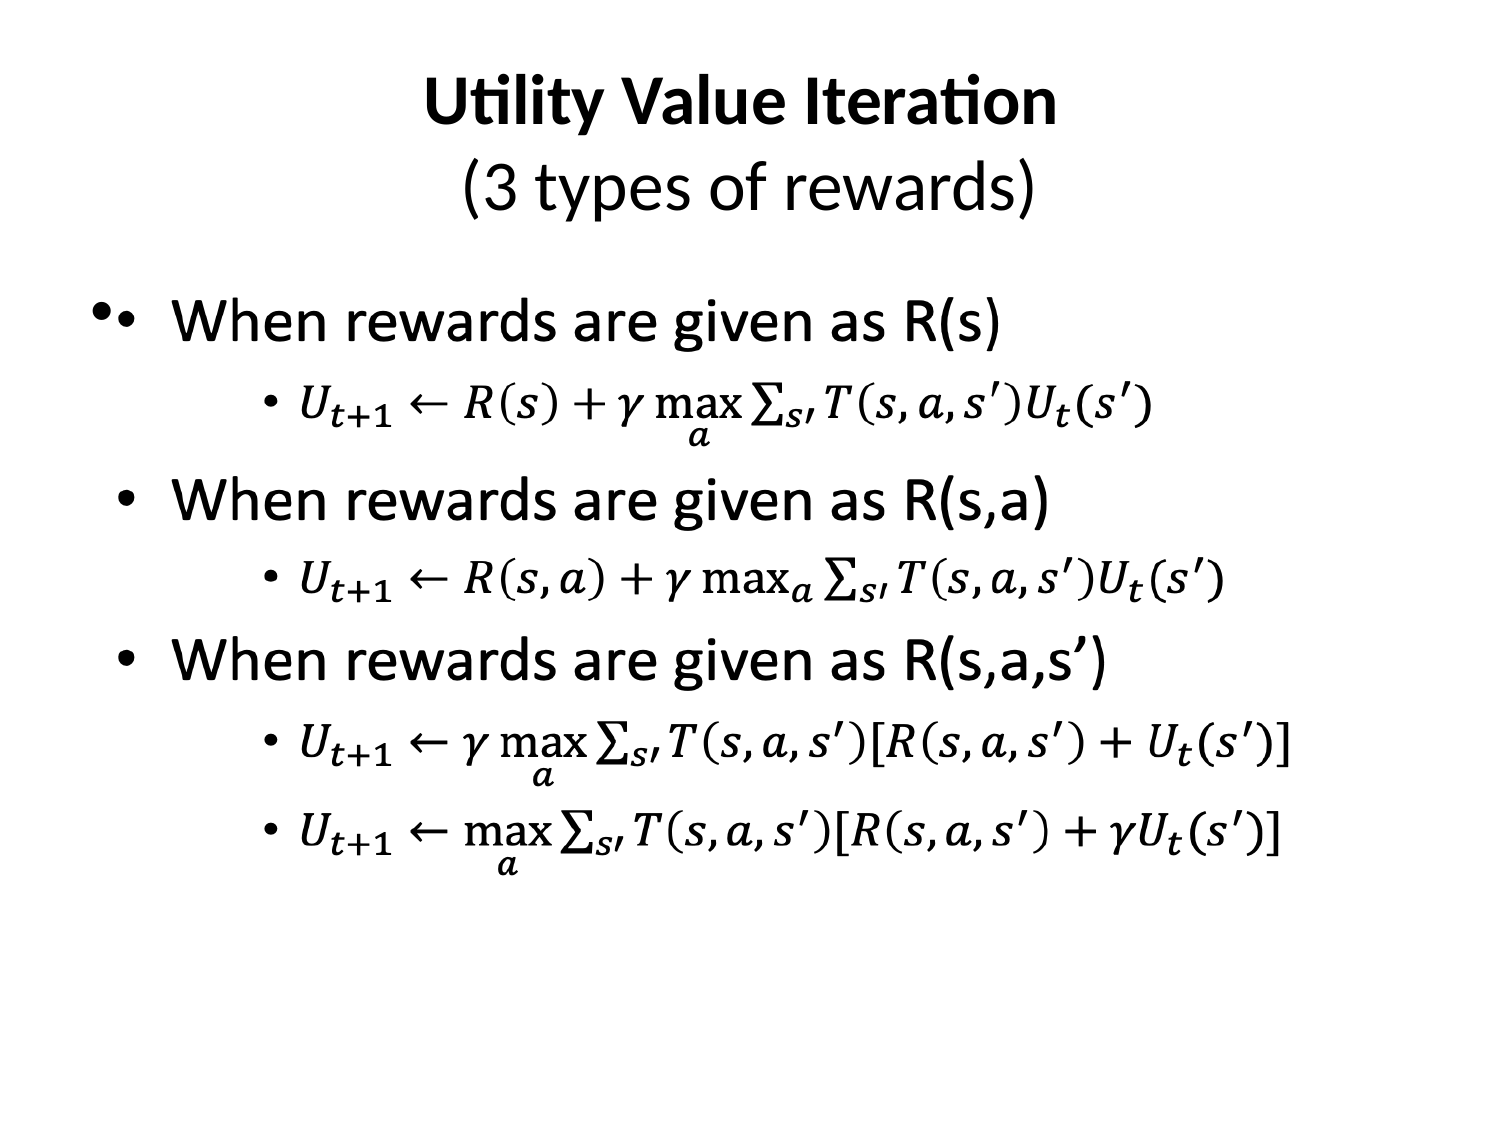

# Utility Value Iteration (3 types of rewards)